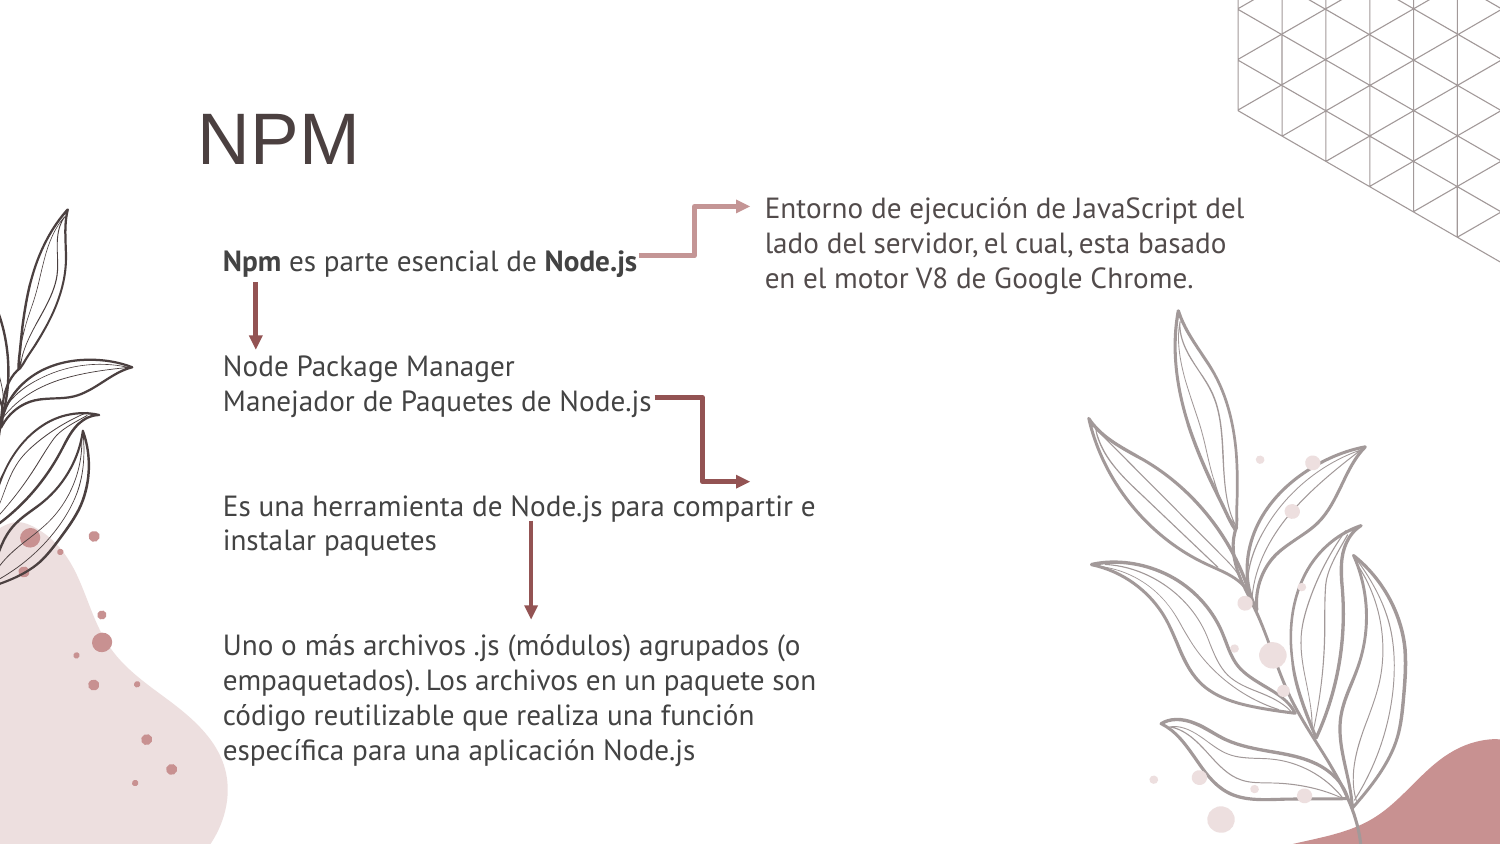

# NPM
Entorno de ejecución de JavaScript del  lado del servidor, el cual, esta basado en el motor V8 de Google Chrome.
Npm es parte esencial de Node.js

Node Package Manager
Manejador de Paquetes de Node.js

Es una herramienta de Node.js para compartir e instalar paquetes

Uno o más archivos .js (módulos) agrupados (o empaquetados). Los archivos en un paquete son código reutilizable que realiza una función específica para una aplicación Node.js